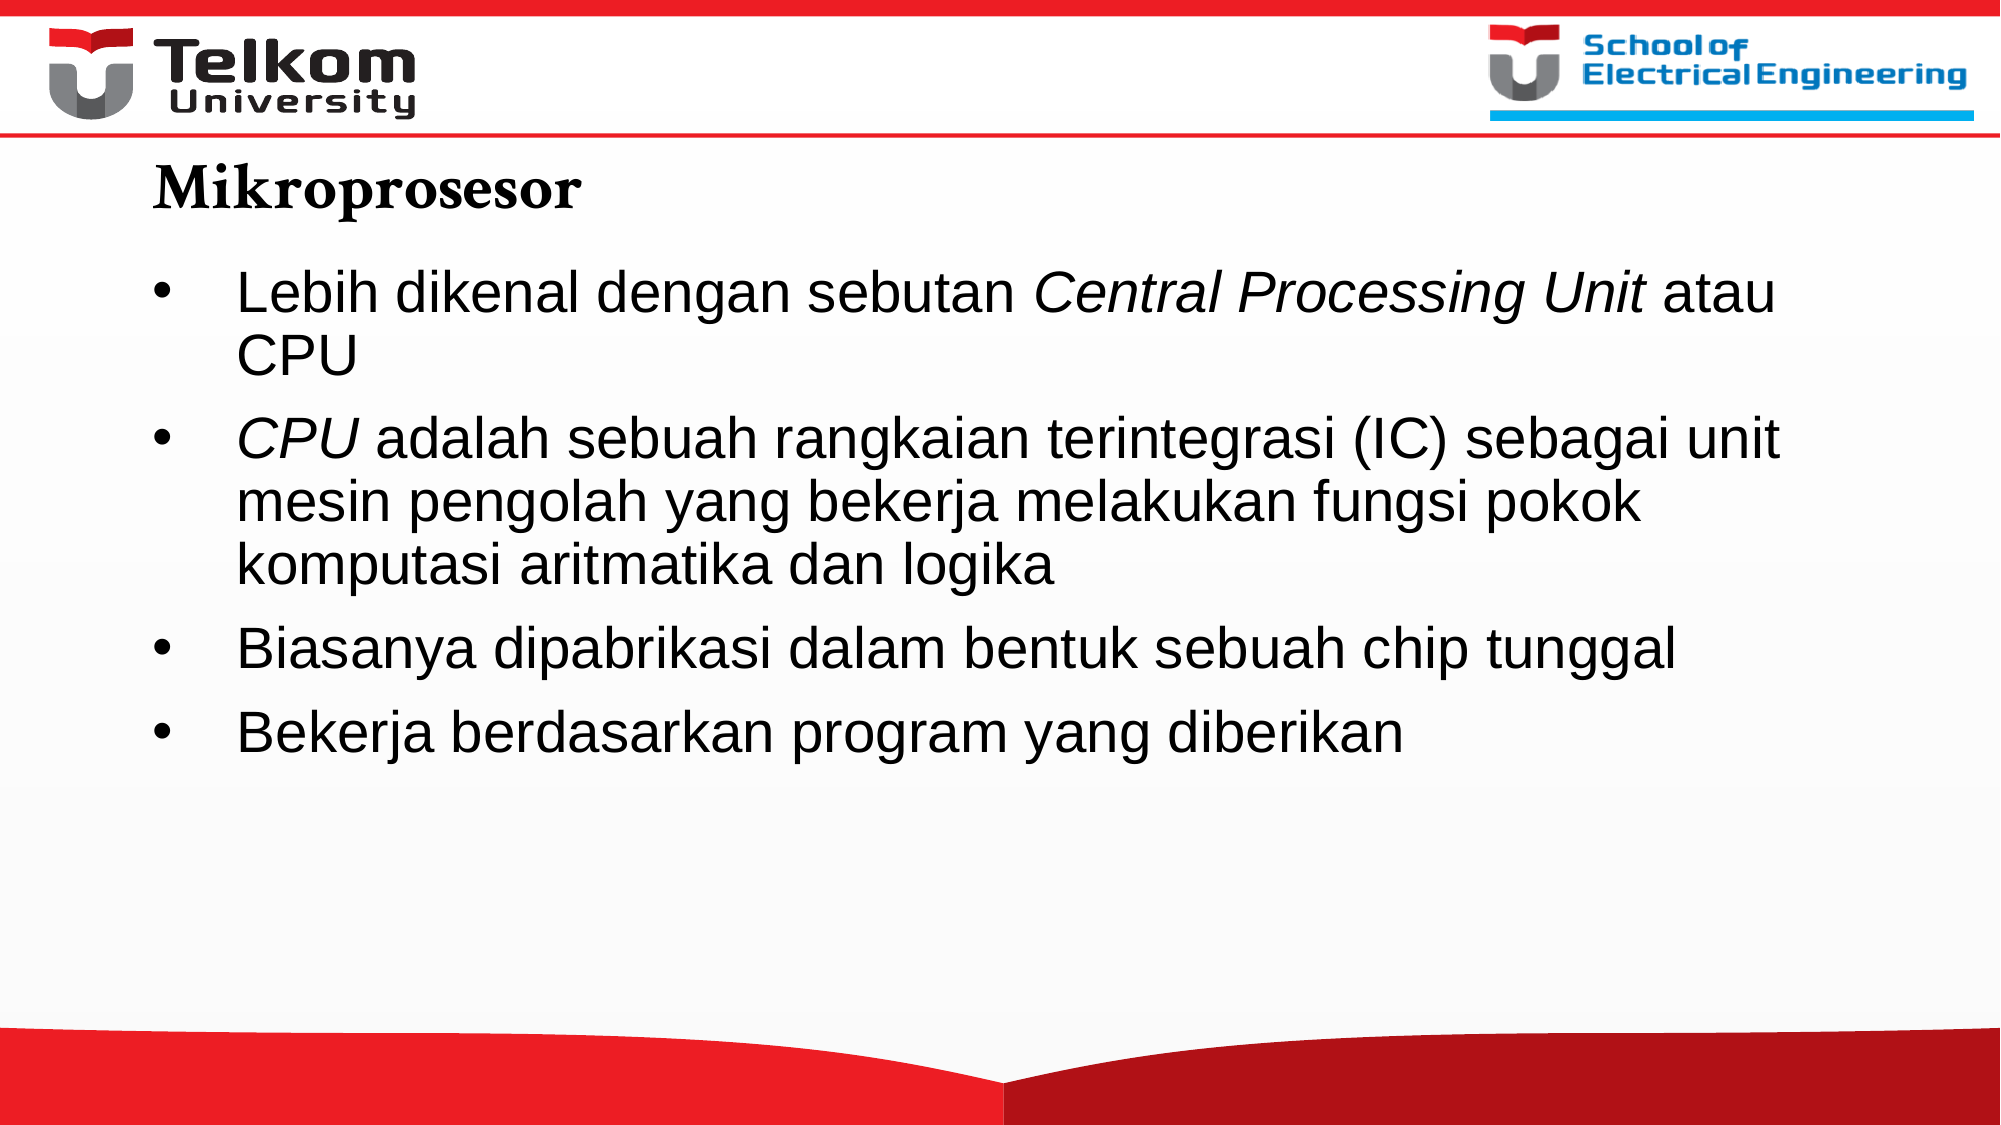

# Mikroprosesor
Lebih dikenal dengan sebutan Central Processing Unit atau CPU
CPU adalah sebuah rangkaian terintegrasi (IC) sebagai unit mesin pengolah yang bekerja melakukan fungsi pokok komputasi aritmatika dan logika
Biasanya dipabrikasi dalam bentuk sebuah chip tunggal
Bekerja berdasarkan program yang diberikan